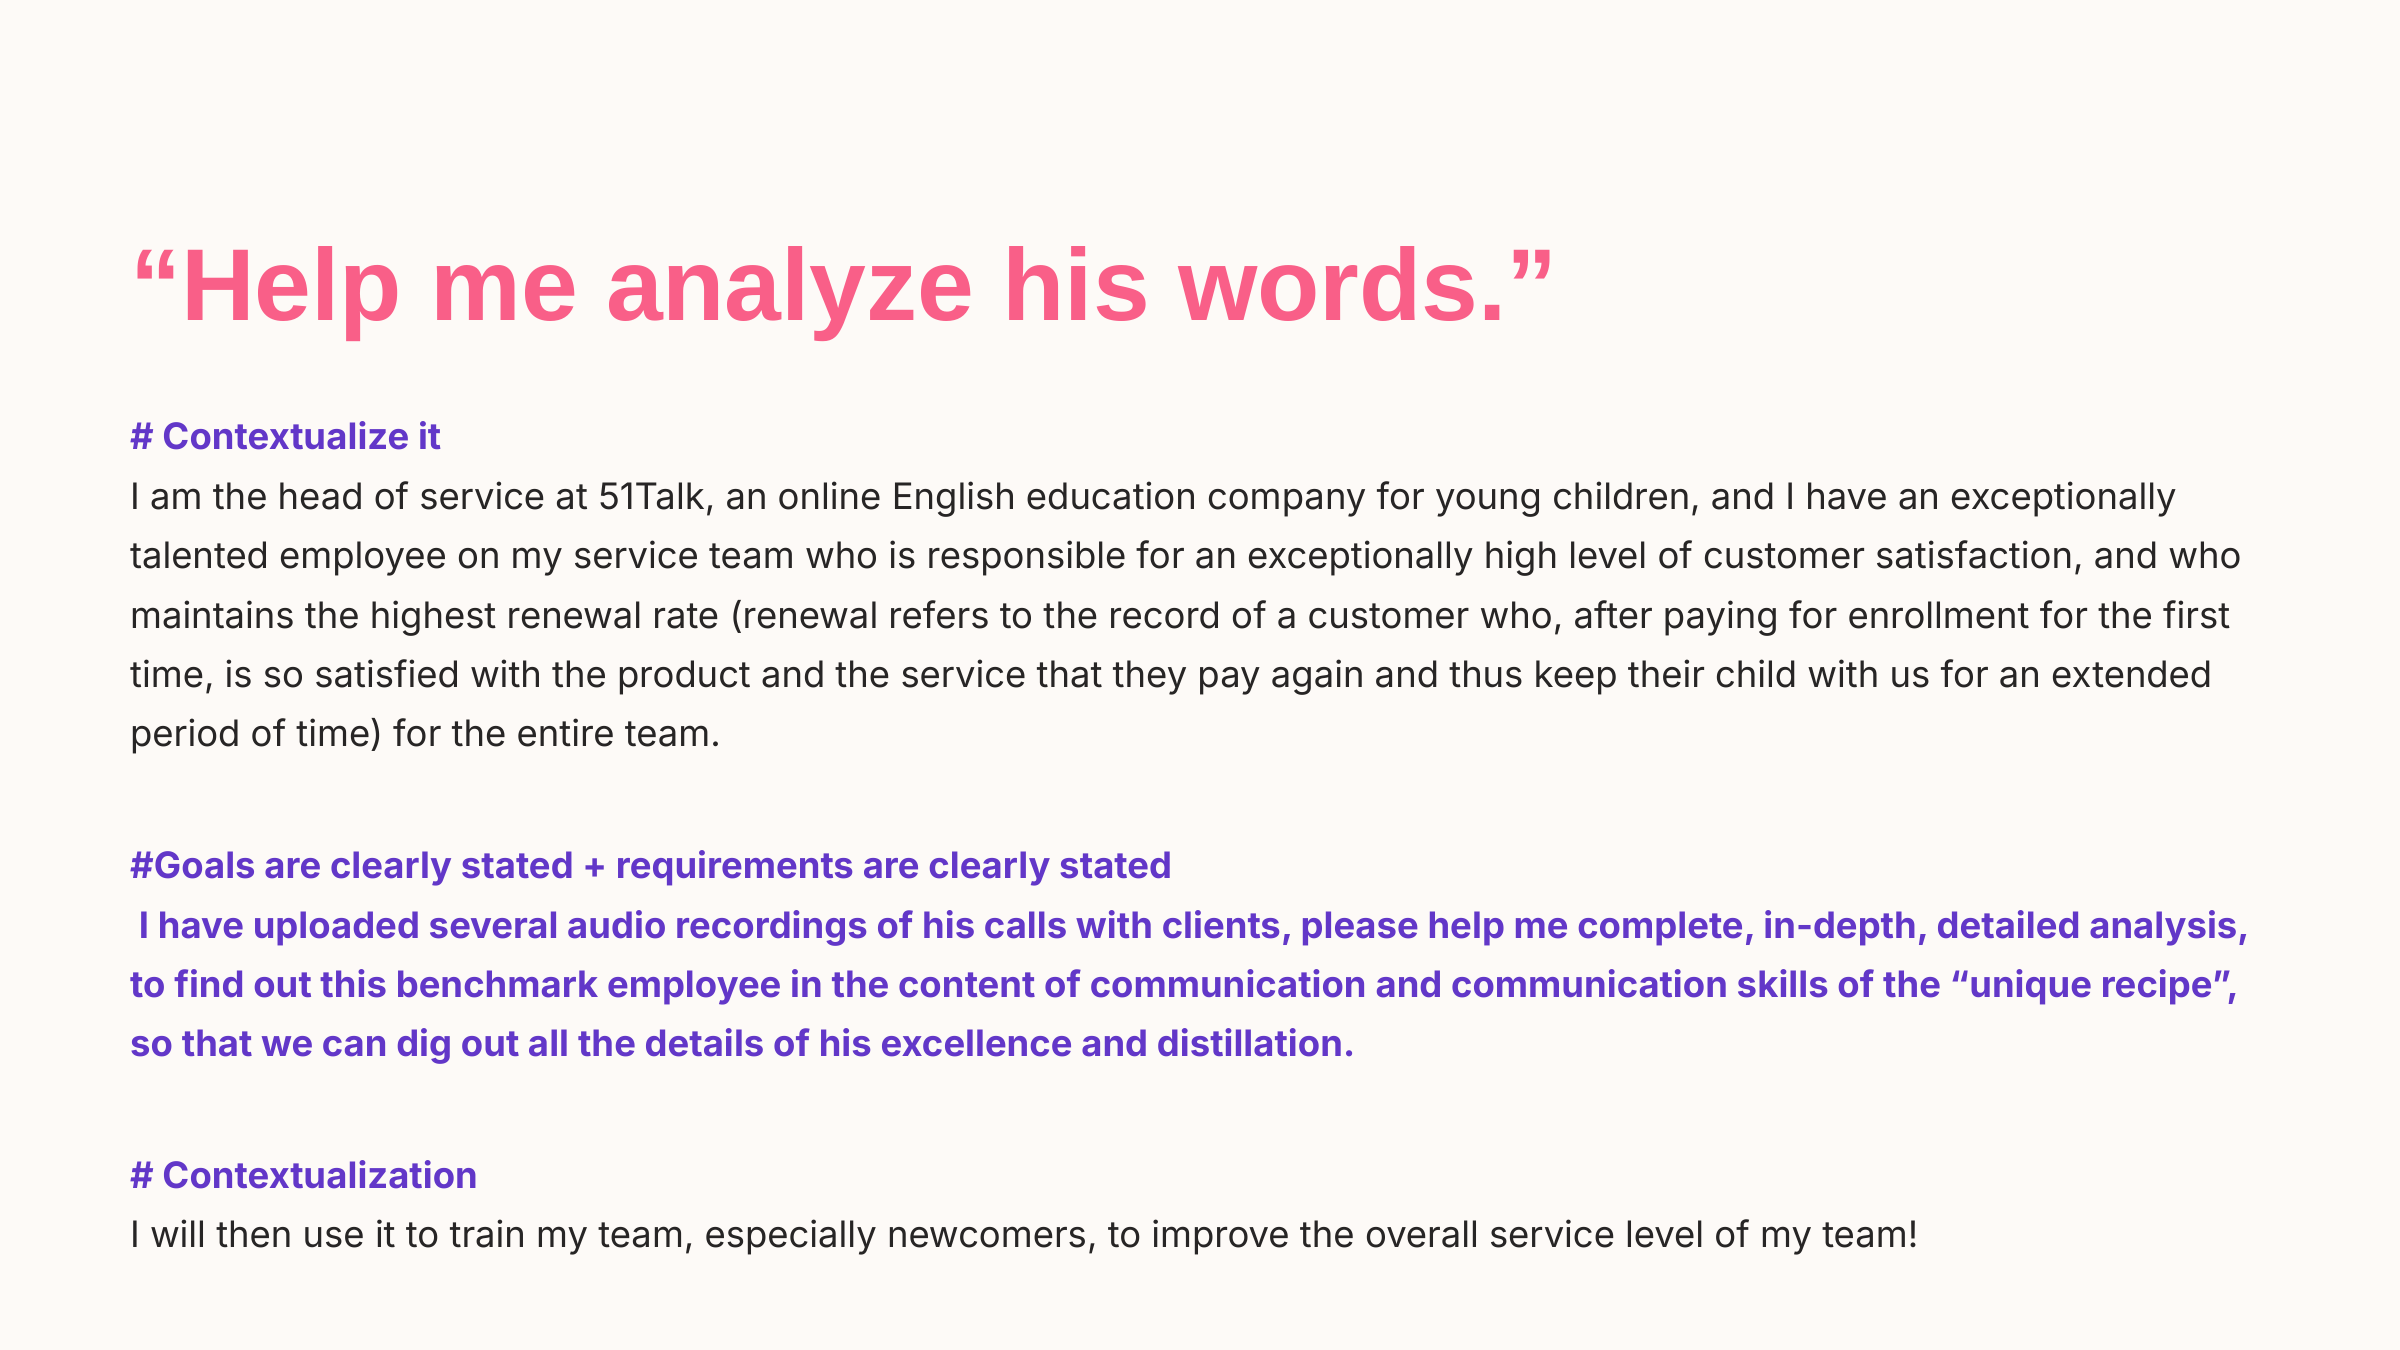

“Help me analyze his words.”
# Contextualize it I am the head of service at 51Talk, an online English education company for young children, and I have an exceptionally talented employee on my service team who is responsible for an exceptionally high level of customer satisfaction, and who maintains the highest renewal rate (renewal refers to the record of a customer who, after paying for enrollment for the first time, is so satisfied with the product and the service that they pay again and thus keep their child with us for an extended period of time) for the entire team.

#Goals are clearly stated + requirements are clearly stated
 I have uploaded several audio recordings of his calls with clients, please help me complete, in-depth, detailed analysis, to find out this benchmark employee in the content of communication and communication skills of the “unique recipe”, so that we can dig out all the details of his excellence and distillation.

# Contextualization
I will then use it to train my team, especially newcomers, to improve the overall service level of my team!